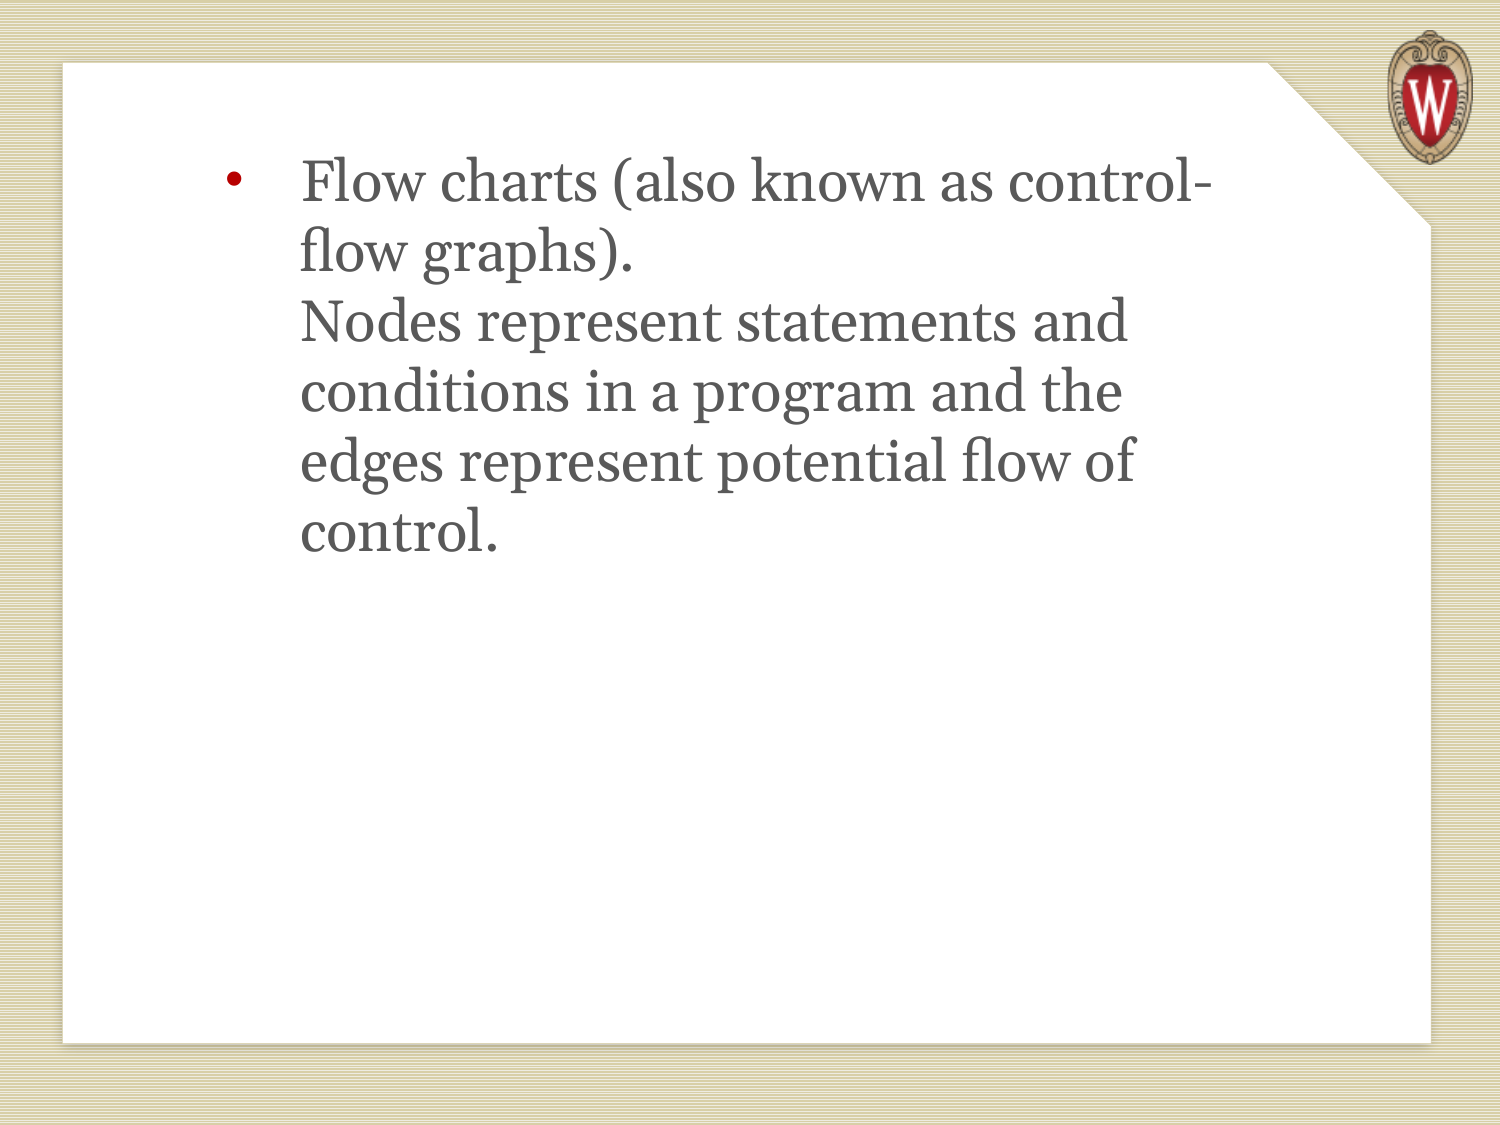

Flow charts (also known as control-flow graphs).                                   Nodes represent statements and conditions in a program and the edges represent potential flow of control.